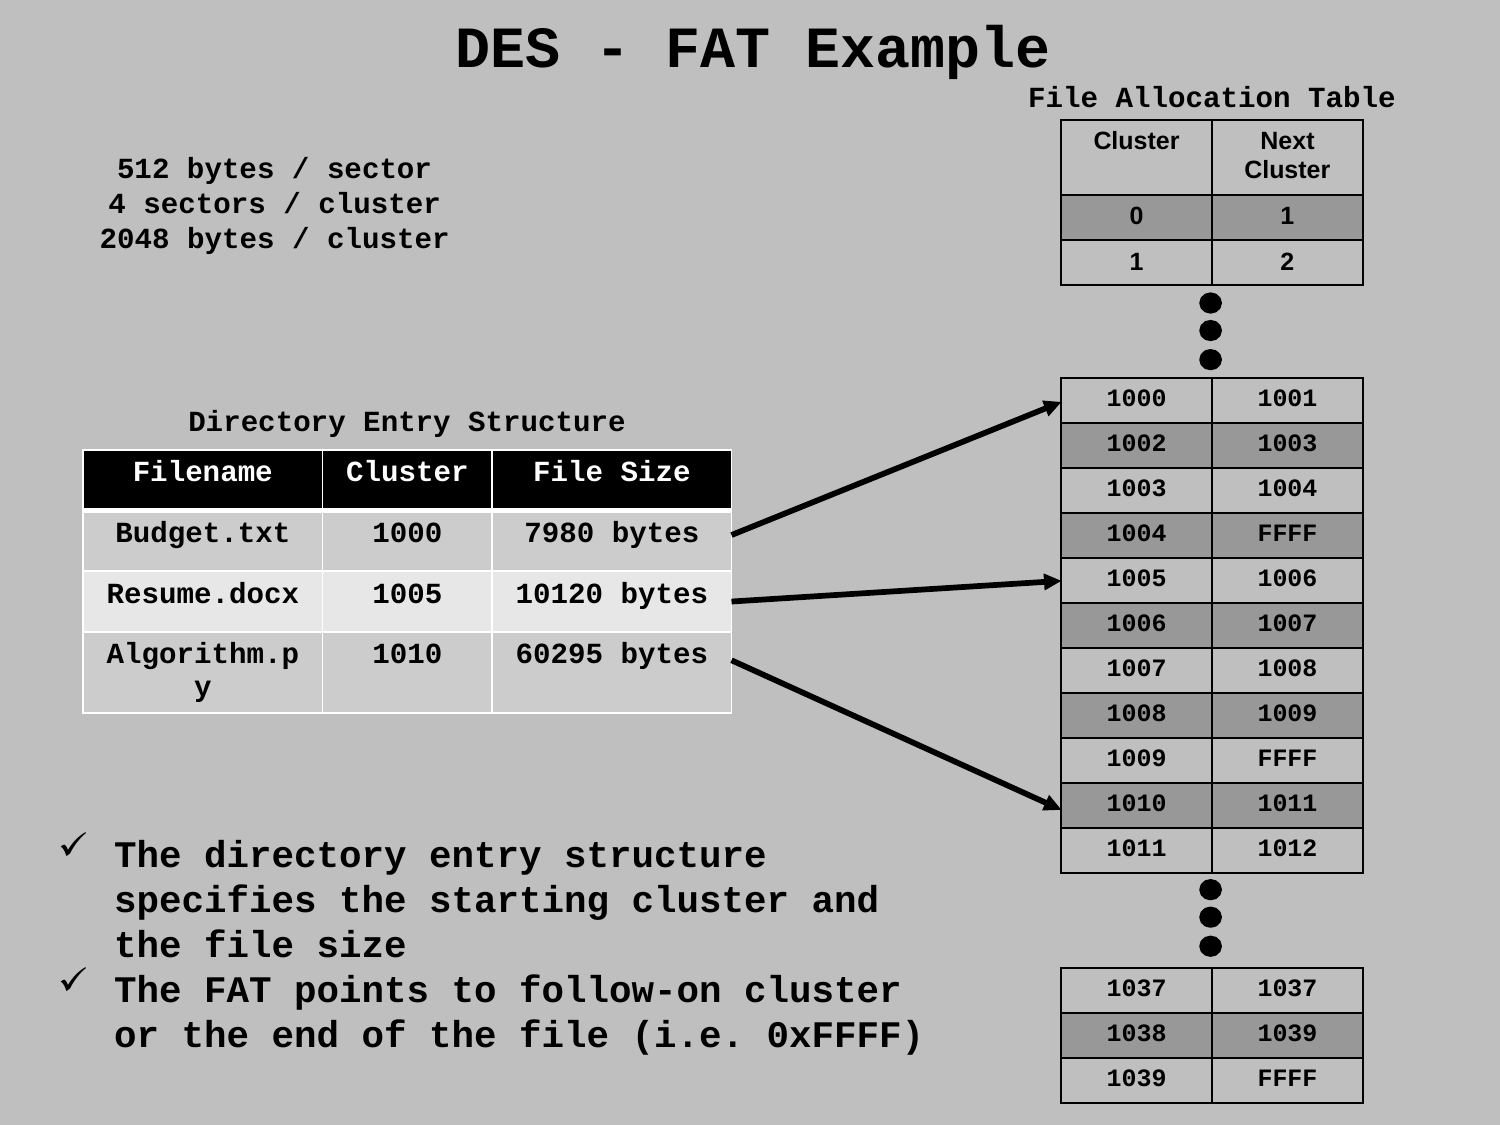

DES - FAT Example
File Allocation Table
| Cluster | Next Cluster |
| --- | --- |
| 0 | 1 |
| 1 | 2 |
512 bytes / sector
4 sectors / cluster
2048 bytes / cluster

| 1000 | 1001 |
| --- | --- |
| 1002 | 1003 |
| 1003 | 1004 |
| 1004 | FFFF |
| 1005 | 1006 |
| 1006 | 1007 |
| 1007 | 1008 |
| 1008 | 1009 |
| 1009 | FFFF |
| 1010 | 1011 |
| 1011 | 1012 |
Directory Entry Structure
| Filename | Cluster | File Size |
| --- | --- | --- |
| Budget.txt | 1000 | 7980 bytes |
| Resume.docx | 1005 | 10120 bytes |
| Algorithm.py | 1010 | 60295 bytes |
The directory entry structure specifies the starting cluster and the file size
The FAT points to follow-on cluster or the end of the file (i.e. 0xFFFF)

| 1037 | 1037 |
| --- | --- |
| 1038 | 1039 |
| 1039 | FFFF |